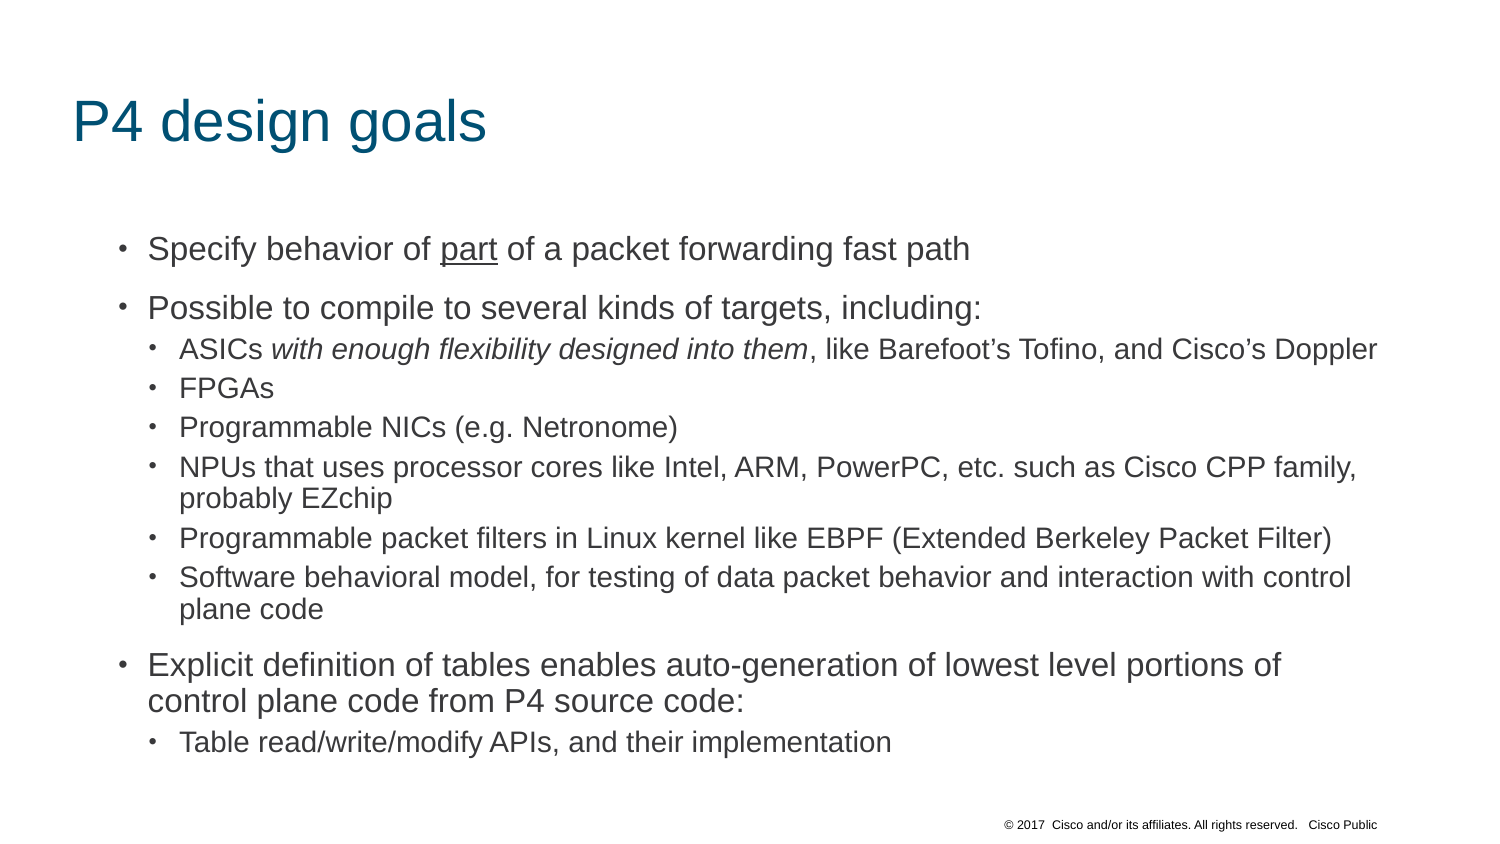

# P4 design goals
Specify behavior of part of a packet forwarding fast path
Possible to compile to several kinds of targets, including:
ASICs with enough flexibility designed into them, like Barefoot’s Tofino, and Cisco’s Doppler
FPGAs
Programmable NICs (e.g. Netronome)
NPUs that uses processor cores like Intel, ARM, PowerPC, etc. such as Cisco CPP family, probably EZchip
Programmable packet filters in Linux kernel like EBPF (Extended Berkeley Packet Filter)
Software behavioral model, for testing of data packet behavior and interaction with control plane code
Explicit definition of tables enables auto-generation of lowest level portions of control plane code from P4 source code:
Table read/write/modify APIs, and their implementation